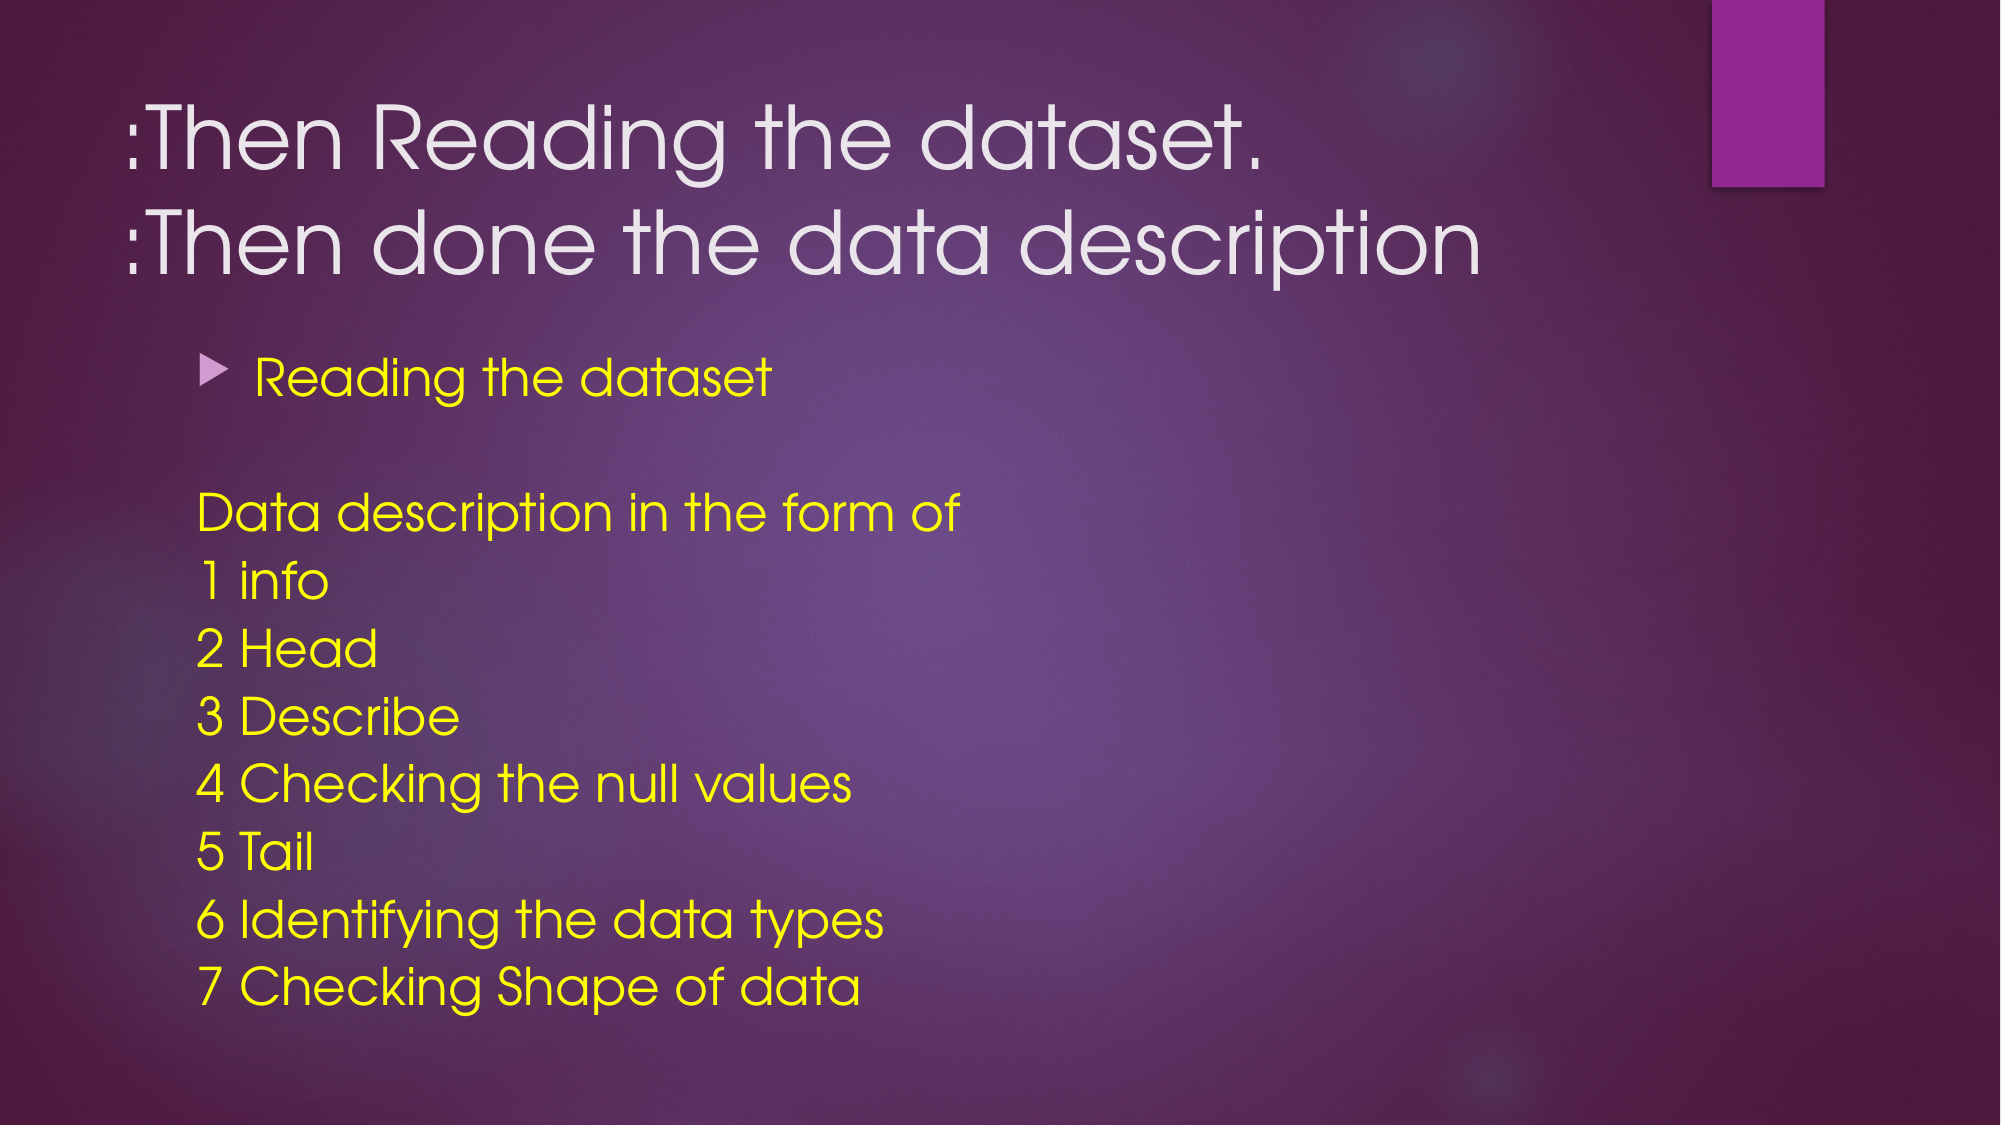

# :Then Reading the dataset. :Then done the data description
Reading the dataset

Data description in the form of
1 info
2 Head
3 Describe
4 Checking the null values
5 Tail
6 Identifying the data types
7 Checking Shape of data